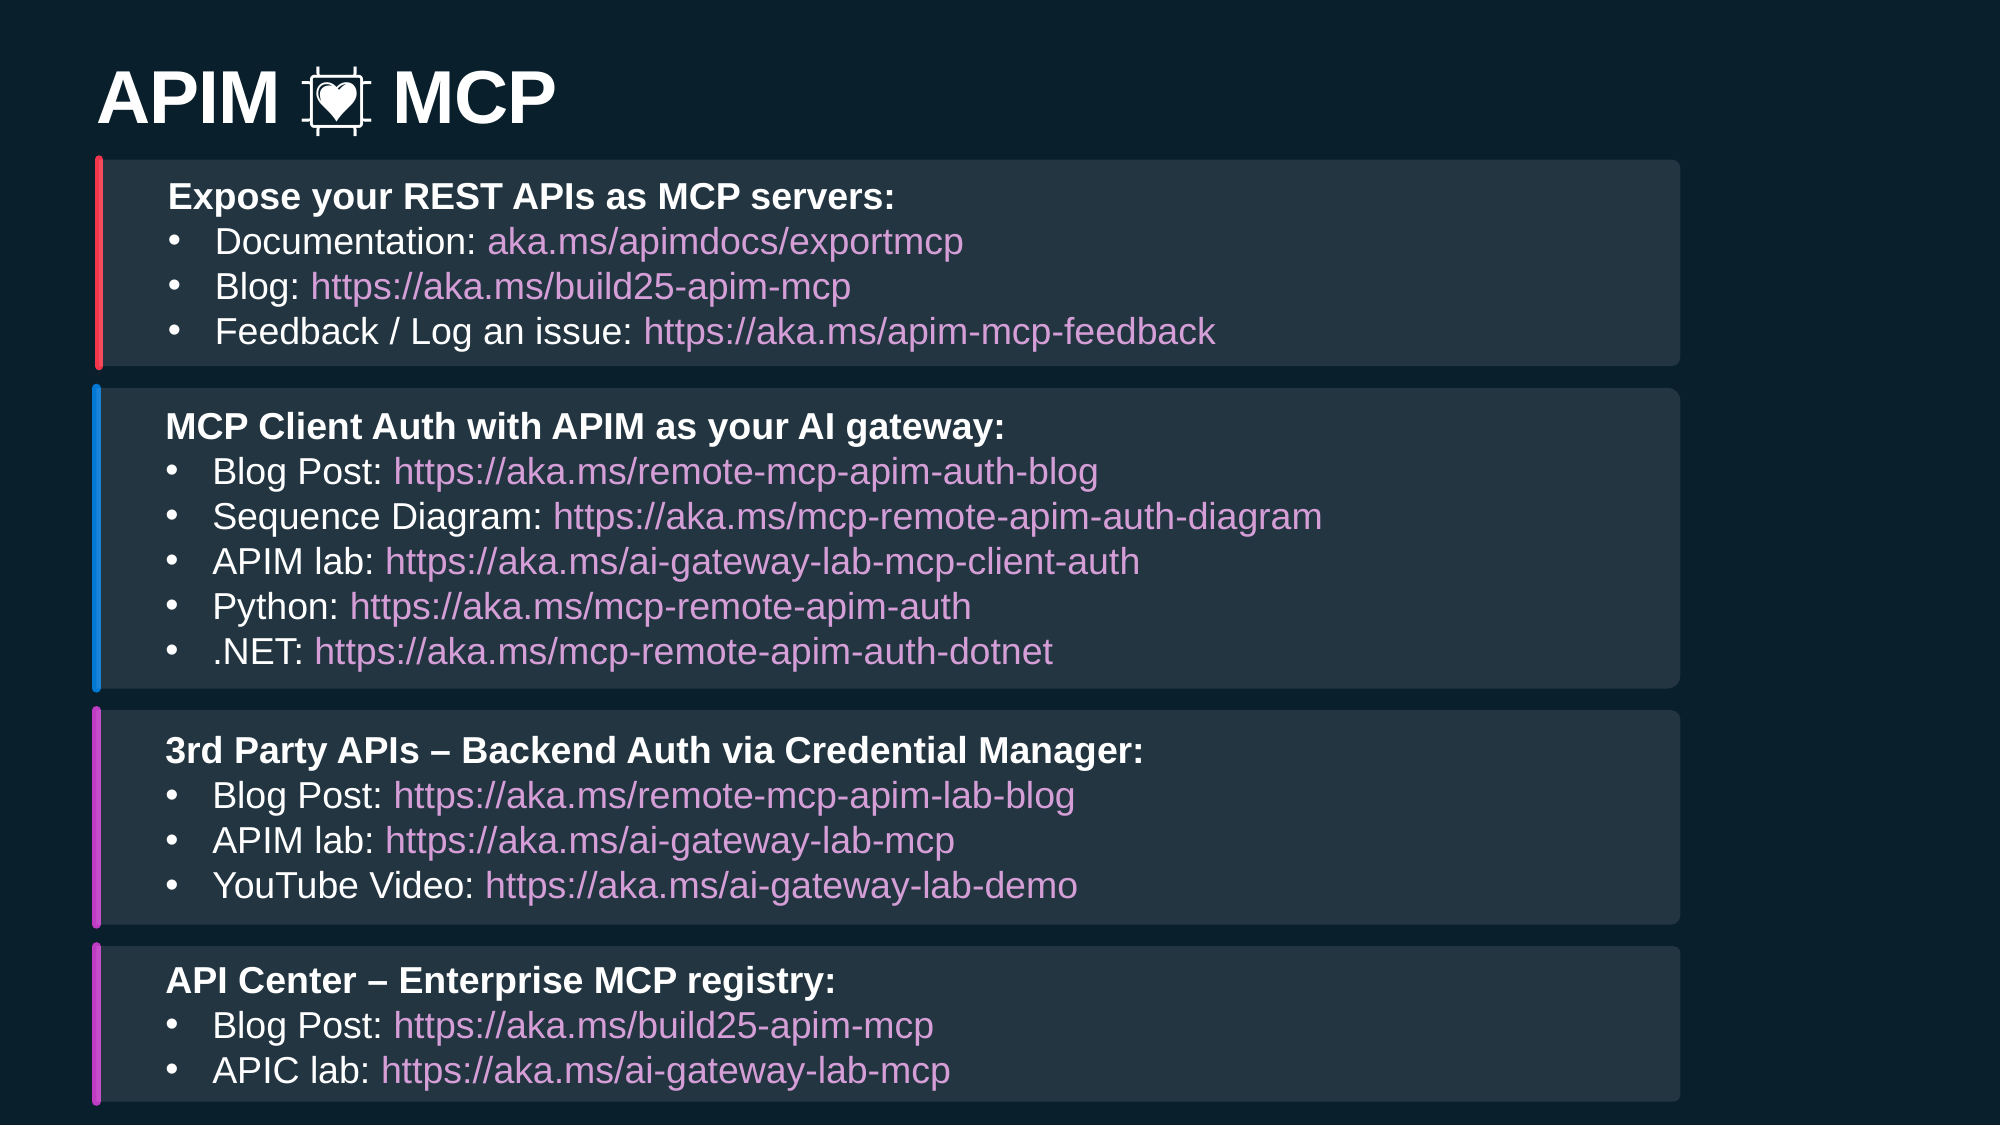

# APIM 💟 MCP

Expose your REST APIs as MCP servers:
Documentation: aka.ms/apimdocs/exportmcp
Blog: https://aka.ms/build25-apim-mcp
Feedback / Log an issue: https://aka.ms/apim-mcp-feedback

MCP Client Auth with APIM as your AI gateway:
Blog Post: https://aka.ms/remote-mcp-apim-auth-blog
Sequence Diagram: https://aka.ms/mcp-remote-apim-auth-diagram
APIM lab: https://aka.ms/ai-gateway-lab-mcp-client-auth
Python: https://aka.ms/mcp-remote-apim-auth
.NET: https://aka.ms/mcp-remote-apim-auth-dotnet

3rd Party APIs – Backend Auth via Credential Manager:
Blog Post: https://aka.ms/remote-mcp-apim-lab-blog
APIM lab: https://aka.ms/ai-gateway-lab-mcp
YouTube Video: https://aka.ms/ai-gateway-lab-demo

API Center – Enterprise MCP registry:
Blog Post: https://aka.ms/build25-apim-mcp
APIC lab: https://aka.ms/ai-gateway-lab-mcp